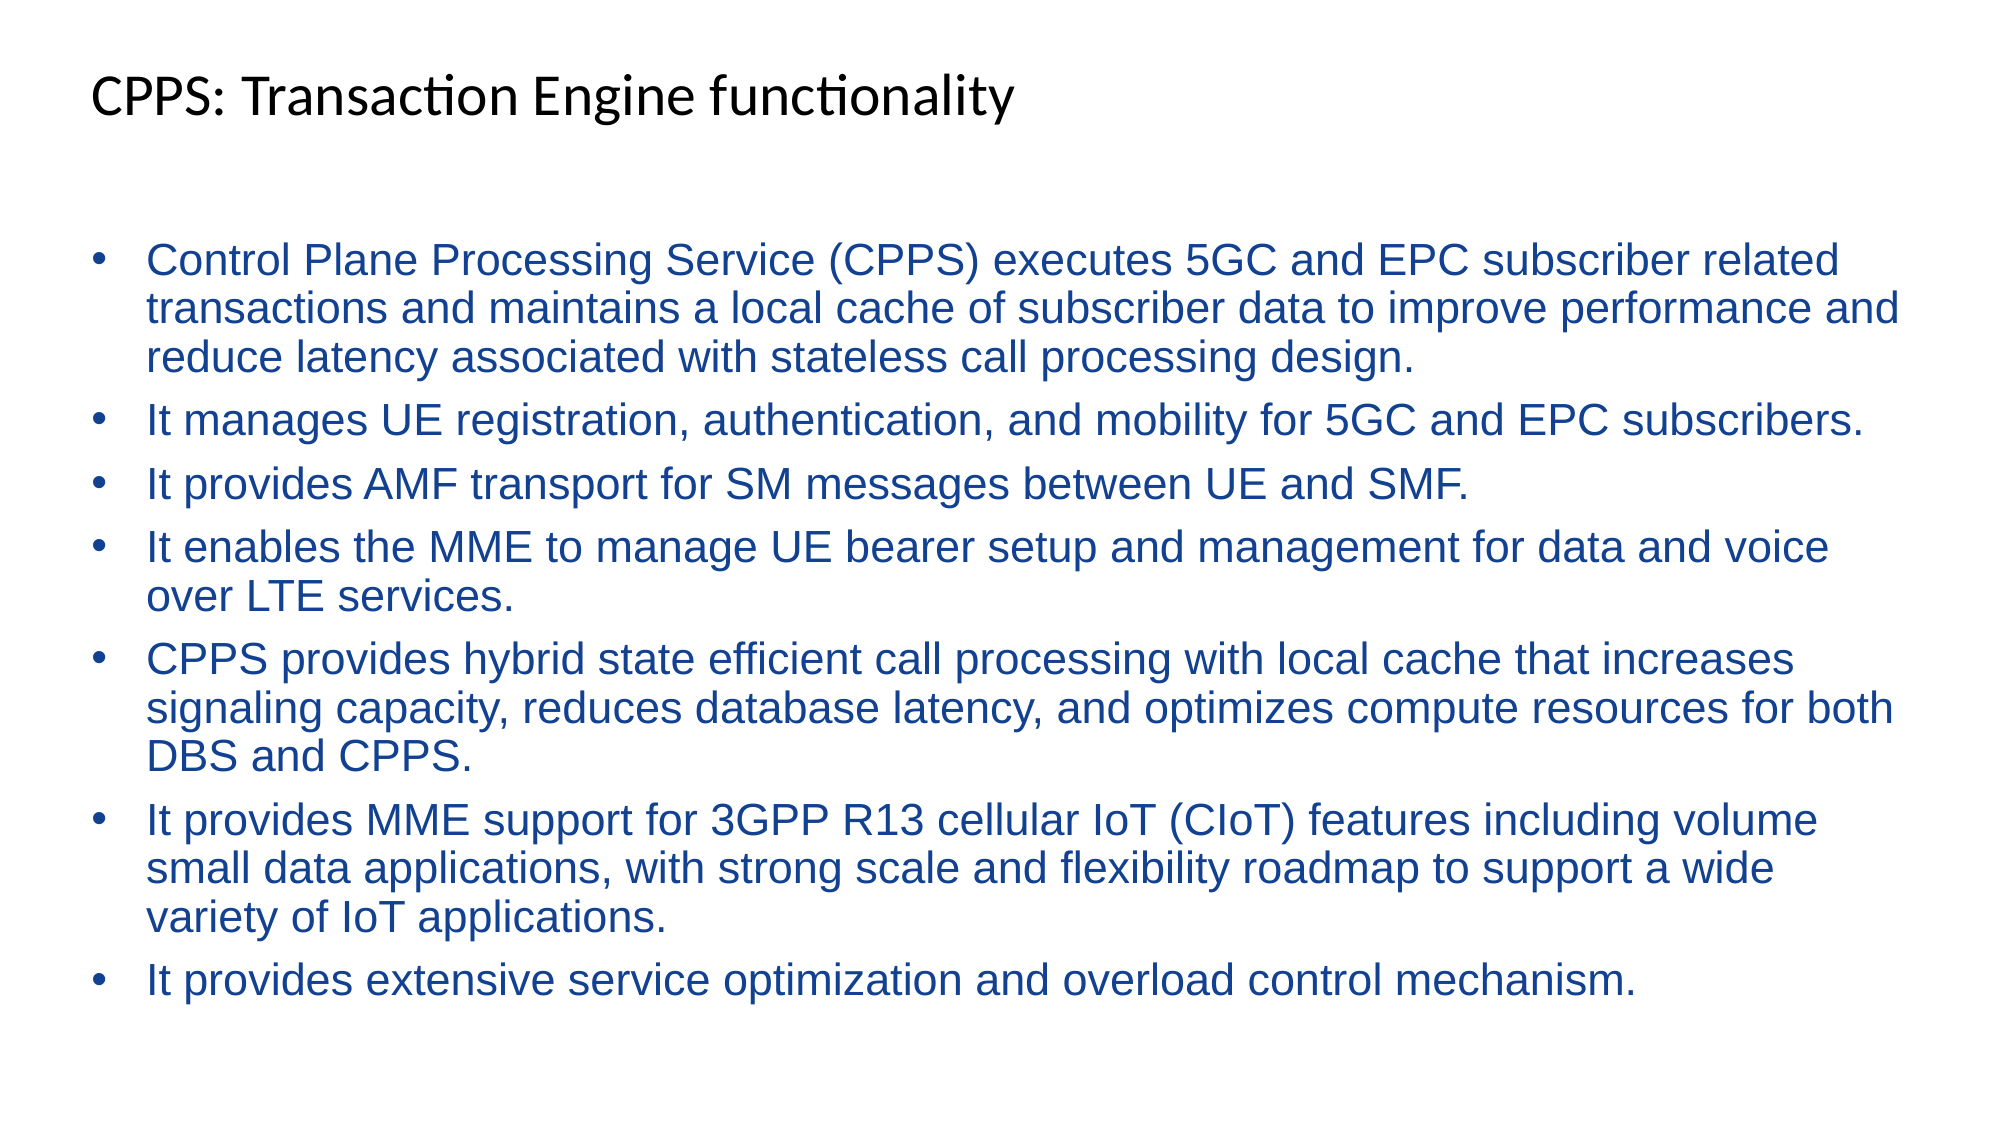

# CPPS: Transaction Engine functionality

Control Plane Processing Service (CPPS) executes 5GC and EPC subscriber related transactions and maintains a local cache of subscriber data to improve performance and reduce latency associated with stateless call processing design.
It manages UE registration, authentication, and mobility for 5GC and EPC subscribers.
It provides AMF transport for SM messages between UE and SMF.
It enables the MME to manage UE bearer setup and management for data and voice over LTE services.
CPPS provides hybrid state efficient call processing with local cache that increases signaling capacity, reduces database latency, and optimizes compute resources for both DBS and CPPS.
It provides MME support for 3GPP R13 cellular IoT (CIoT) features including volume small data applications, with strong scale and flexibility roadmap to support a wide variety of IoT applications.
It provides extensive service optimization and overload control mechanism.